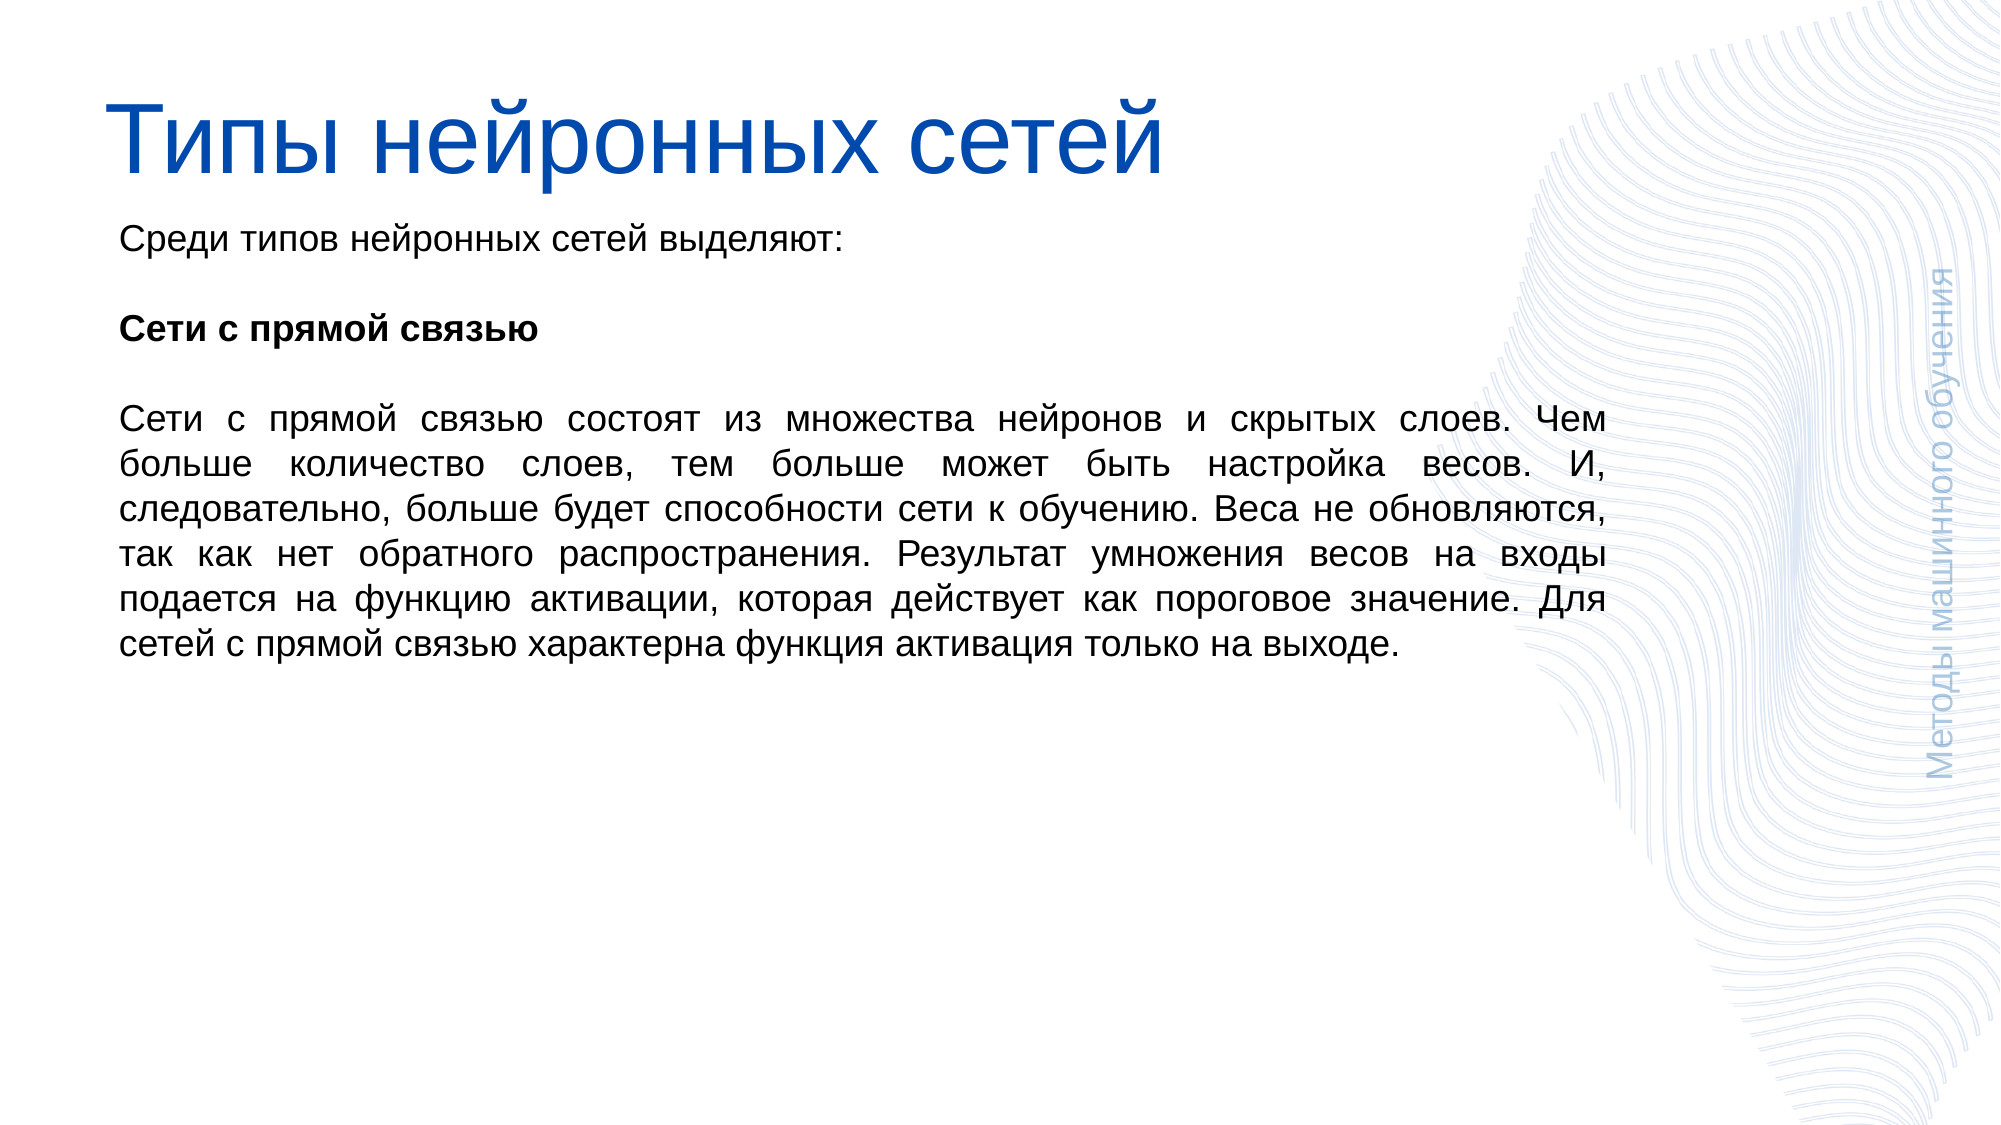

Типы нейронных сетей
Среди типов нейронных сетей выделяют:

Сети с прямой связью

Сети с прямой связью состоят из множества нейронов и скрытых слоев. Чем больше количество слоев, тем больше может быть настройка весов. И, следовательно, больше будет способности сети к обучению. Веса не обновляются, так как нет обратного распространения. Результат умножения весов на входы подается на функцию активации, которая действует как пороговое значение. Для сетей с прямой связью характерна функция активация только на выходе.
Методы машинного обучения